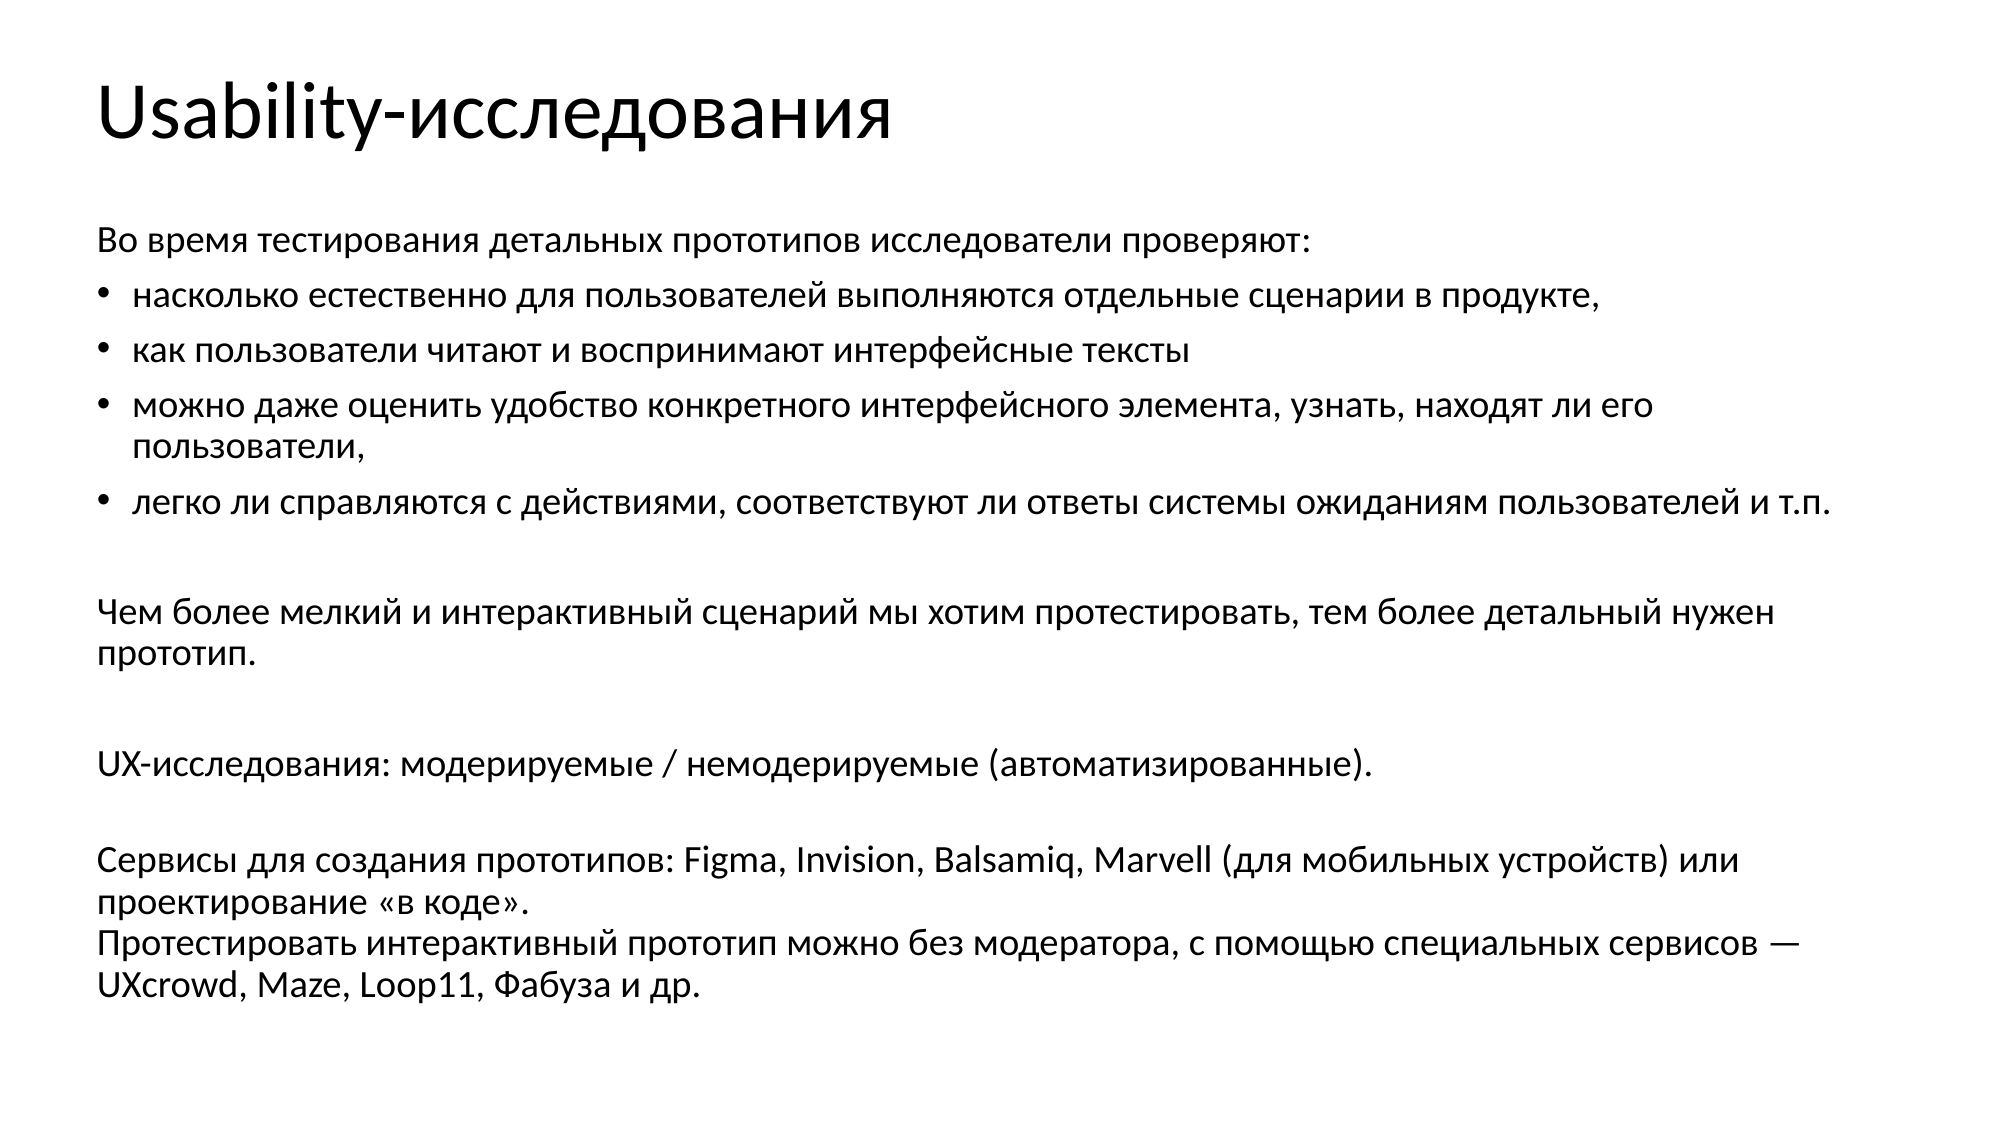

# Usability-исследования
Во время тестирования детальных прототипов исследователи проверяют:
насколько естественно для пользователей выполняются отдельные сценарии в продукте,
как пользователи читают и воспринимают интерфейсные тексты
можно даже оценить удобство конкретного интерфейсного элемента, узнать, находят ли его пользователи,
легко ли справляются с действиями, соответствуют ли ответы системы ожиданиям пользователей и т.п.

Чем более мелкий и интерактивный сценарий мы хотим протестировать, тем более детальный нужен прототип.

UX-исследования: модерируемые / немодерируемые (автоматизированные).
Сервисы для создания прототипов: Figma, Invision, Balsamiq, Marvell (для мобильных устройств) или проектирование «в коде».
Протестировать интерактивный прототип можно без модератора, с помощью специальных сервисов — UXcrowd, Maze, Loop11, Фабуза и др.